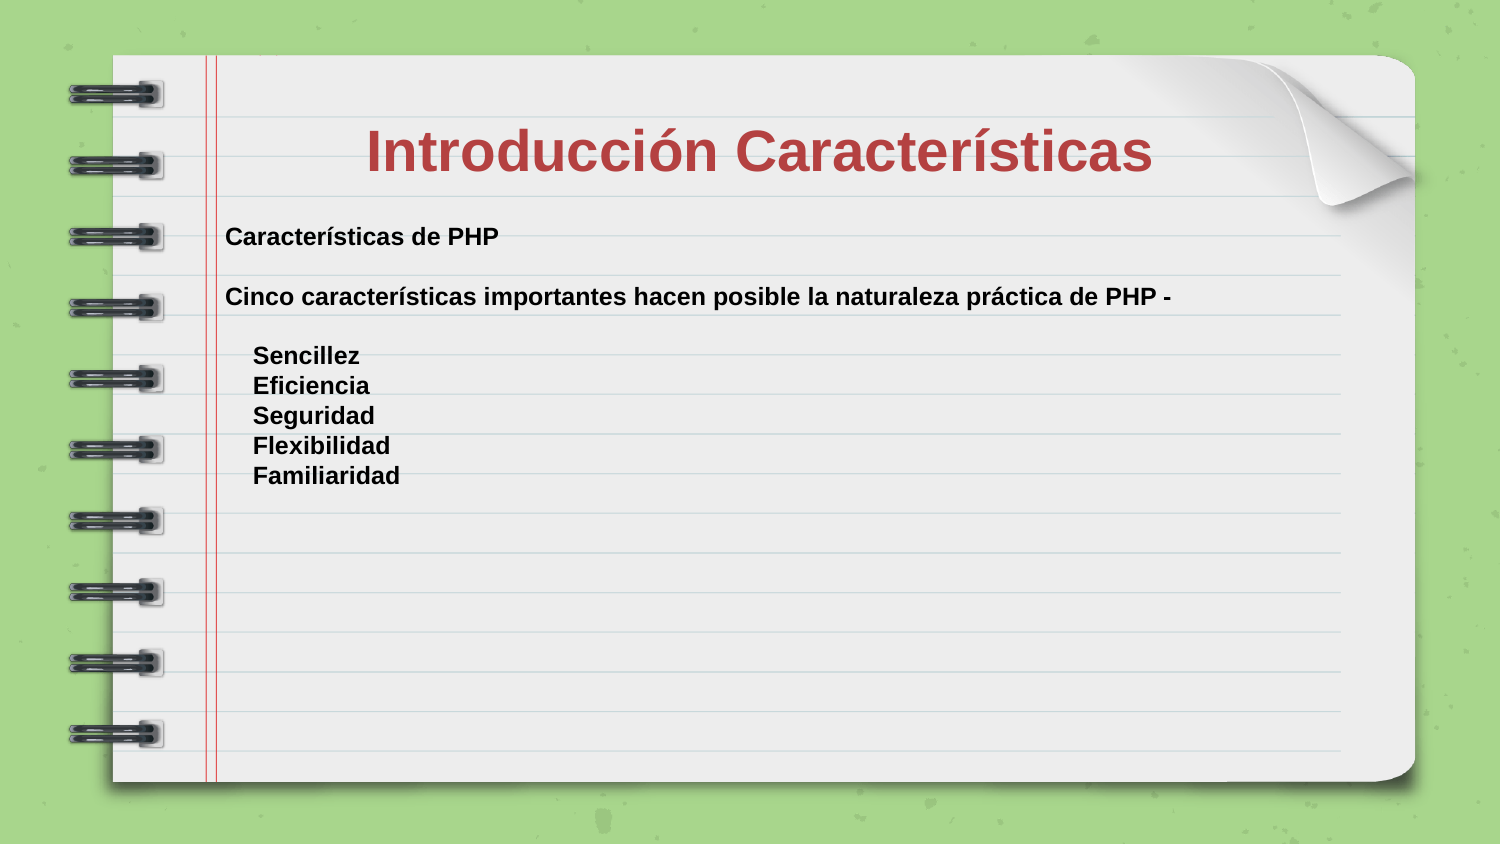

# Introducción Características
Características de PHP

Cinco características importantes hacen posible la naturaleza práctica de PHP -

    Sencillez
    Eficiencia
    Seguridad
    Flexibilidad
    Familiaridad